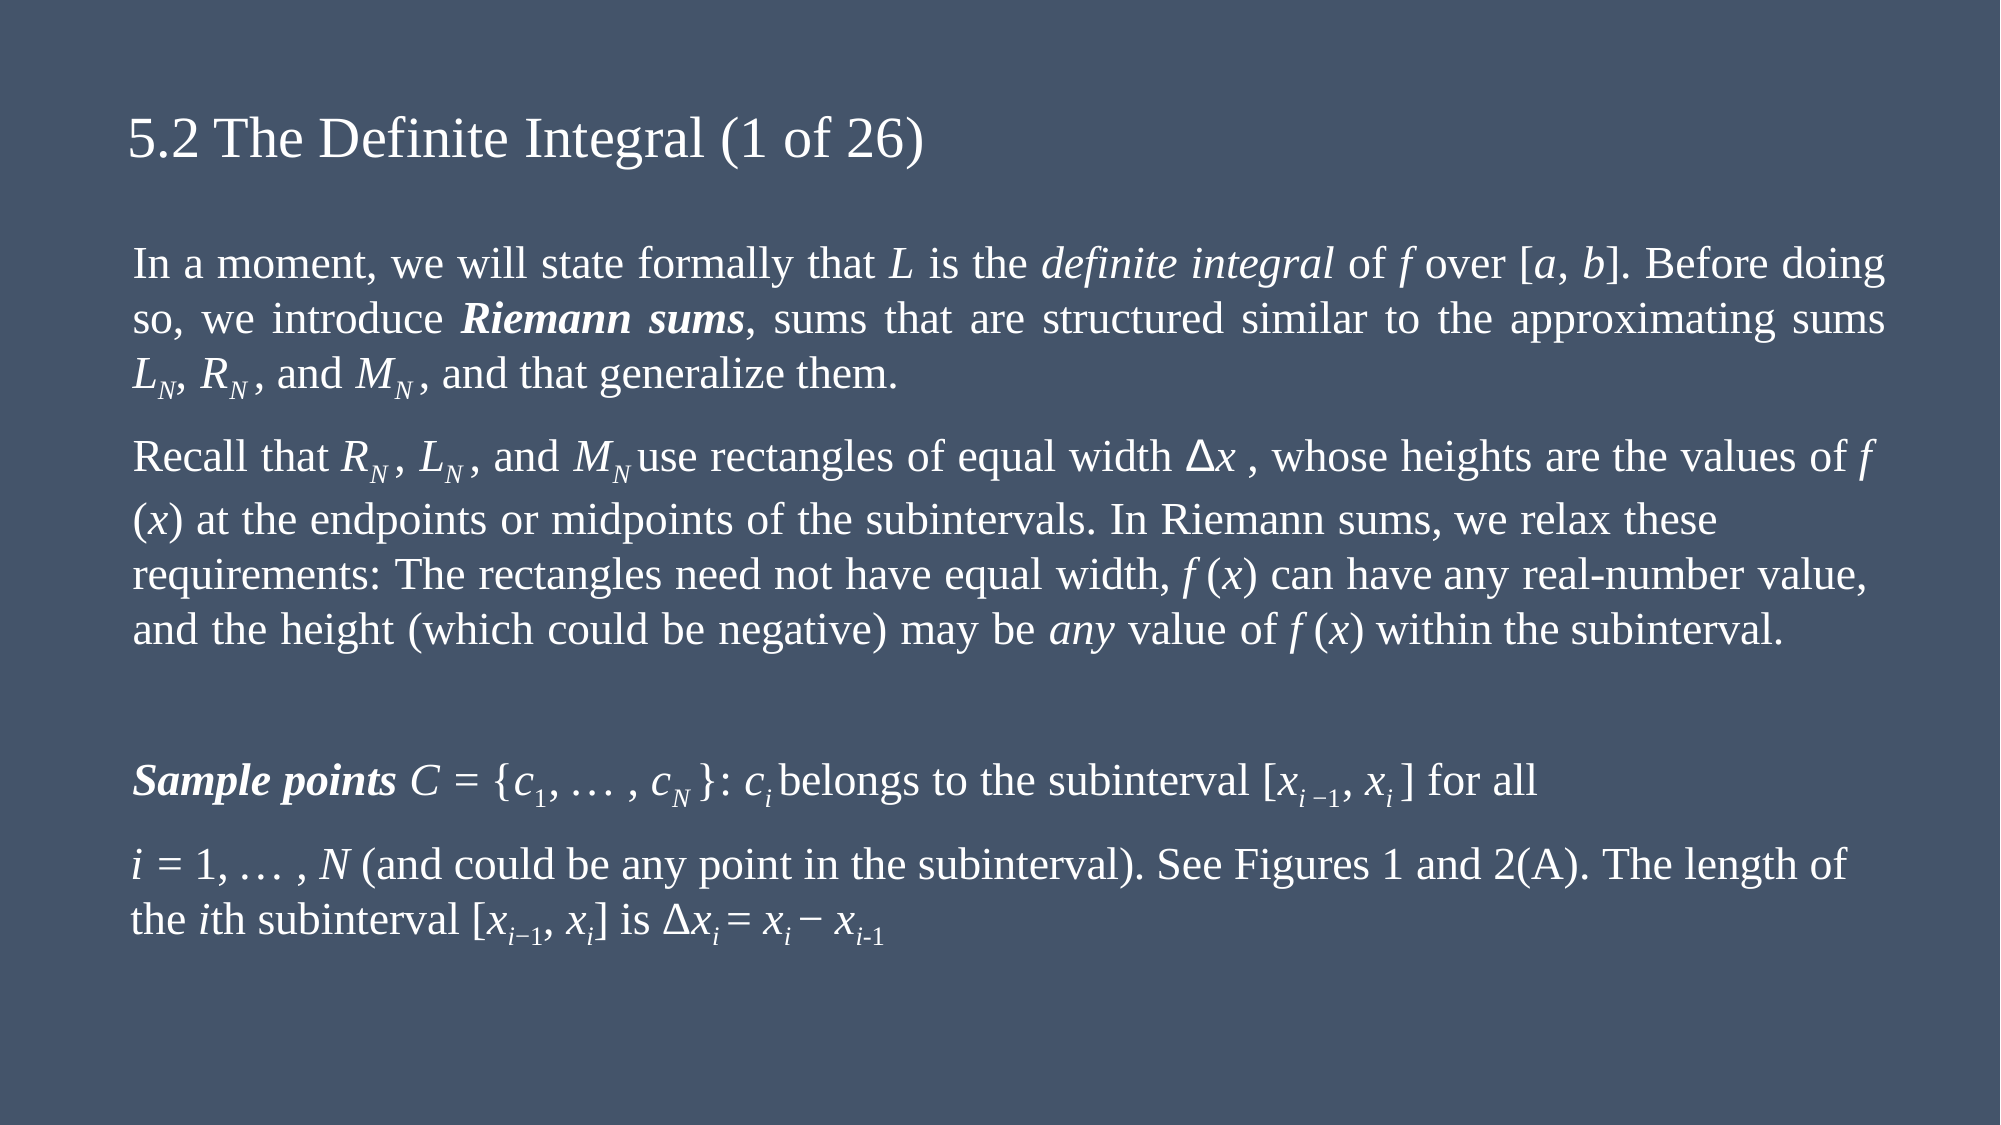

# 5.2 The Definite Integral (1 of 26)
In a moment, we will state formally that L is the definite integral of f over [a, b]. Before doing so, we introduce Riemann sums, sums that are structured similar to the approximating sums LN, RN , and MN , and that generalize them.
Recall that RN , LN , and MN use rectangles of equal width Δx , whose heights are the values of f (x) at the endpoints or midpoints of the subintervals. In Riemann sums, we relax these requirements: The rectangles need not have equal width, f (x) can have any real-number value, and the height (which could be negative) may be any value of f (x) within the subinterval.

Sample points C = {c1, ... , cN }: ci belongs to the subinterval [xi −1, xi ] for all
i = 1, ... , N (and could be any point in the subinterval). See Figures 1 and 2(A). The length of the ith subinterval [xi−1, xi] is Δxi = xi − xi-1